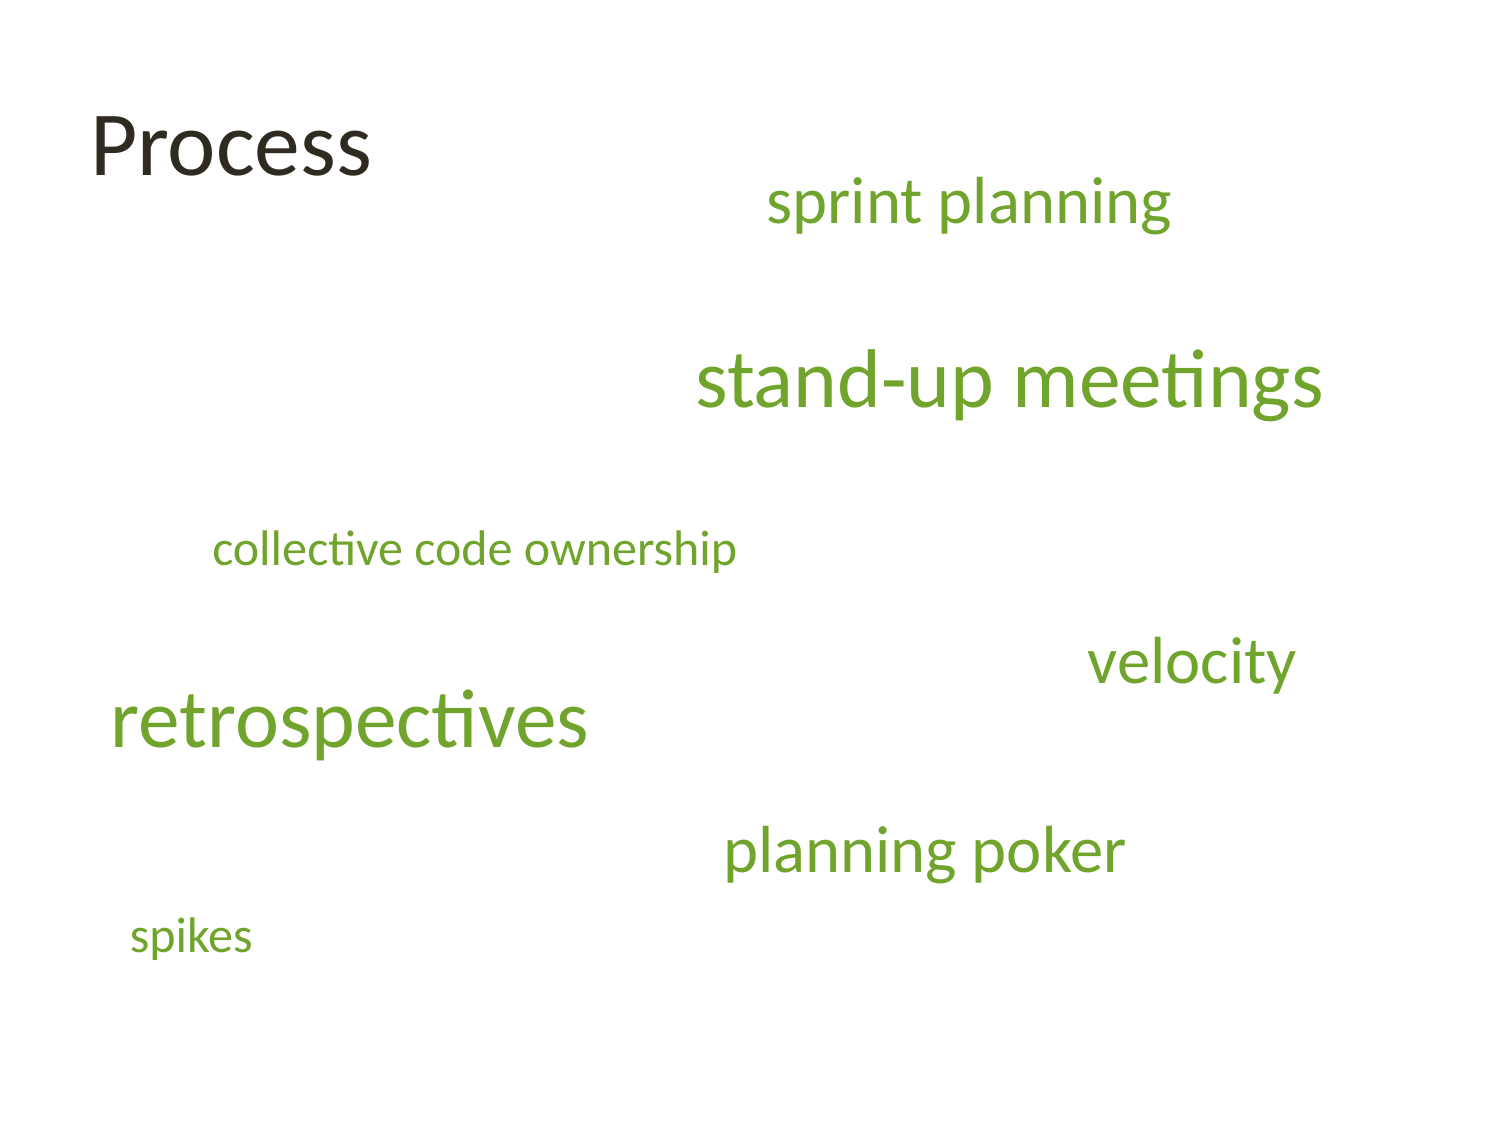

# Process
sprint planning
stand-up meetings
collective code ownership
velocity
retrospectives
planning poker
spikes